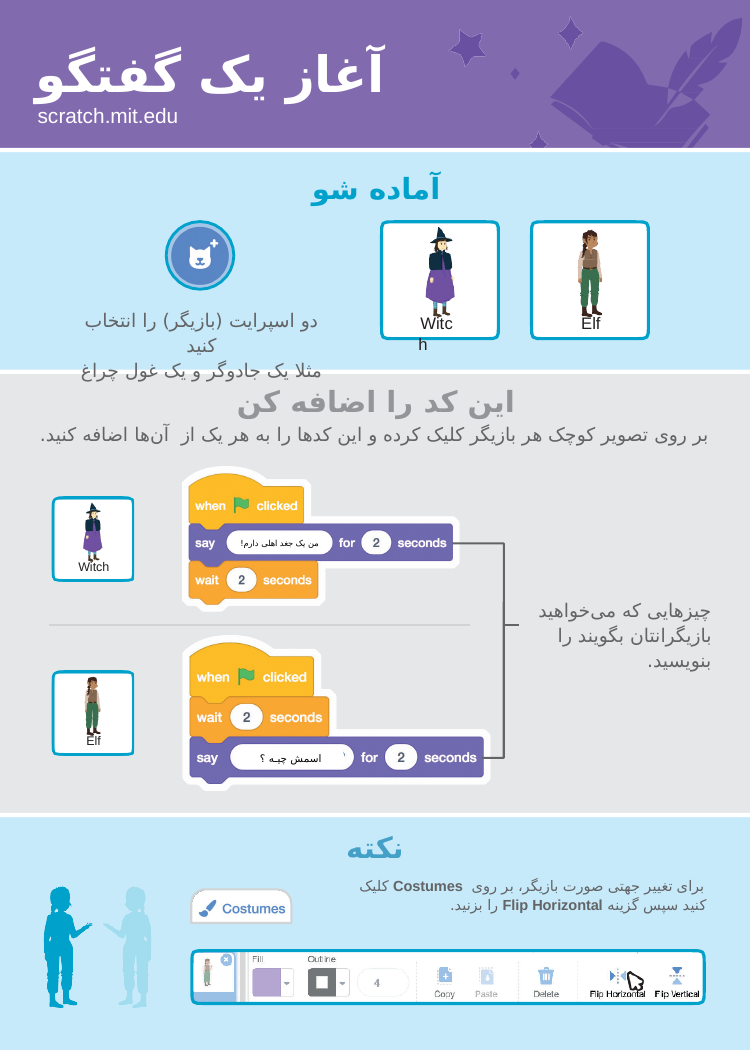

# آغاز یک گفتگو
scratch.mit.edu

آماده شو

دو اسپرایت (بازیگر) را انتخاب کنید
مثلا یک جادوگر و یک غول چراغ
Witch
Elf

این کد را اضافه کن
بر روی تصویر کوچک هر بازیگر کلیک کرده و این کدها را به هر یک از  آن‌ها اضافه کنید.

من یک جغد اهلی دارم!

Witch
چیزهایی که می‌خواهید
بازیگرانتان بگویند را
بنویسید.

Elf
اسمش چیـه ؟

نکته
برای تغییر جهتی صورت بازیگر، بر روی  Costumes کلیک کنید سپس گزینه Flip Horizontal را بزنید.